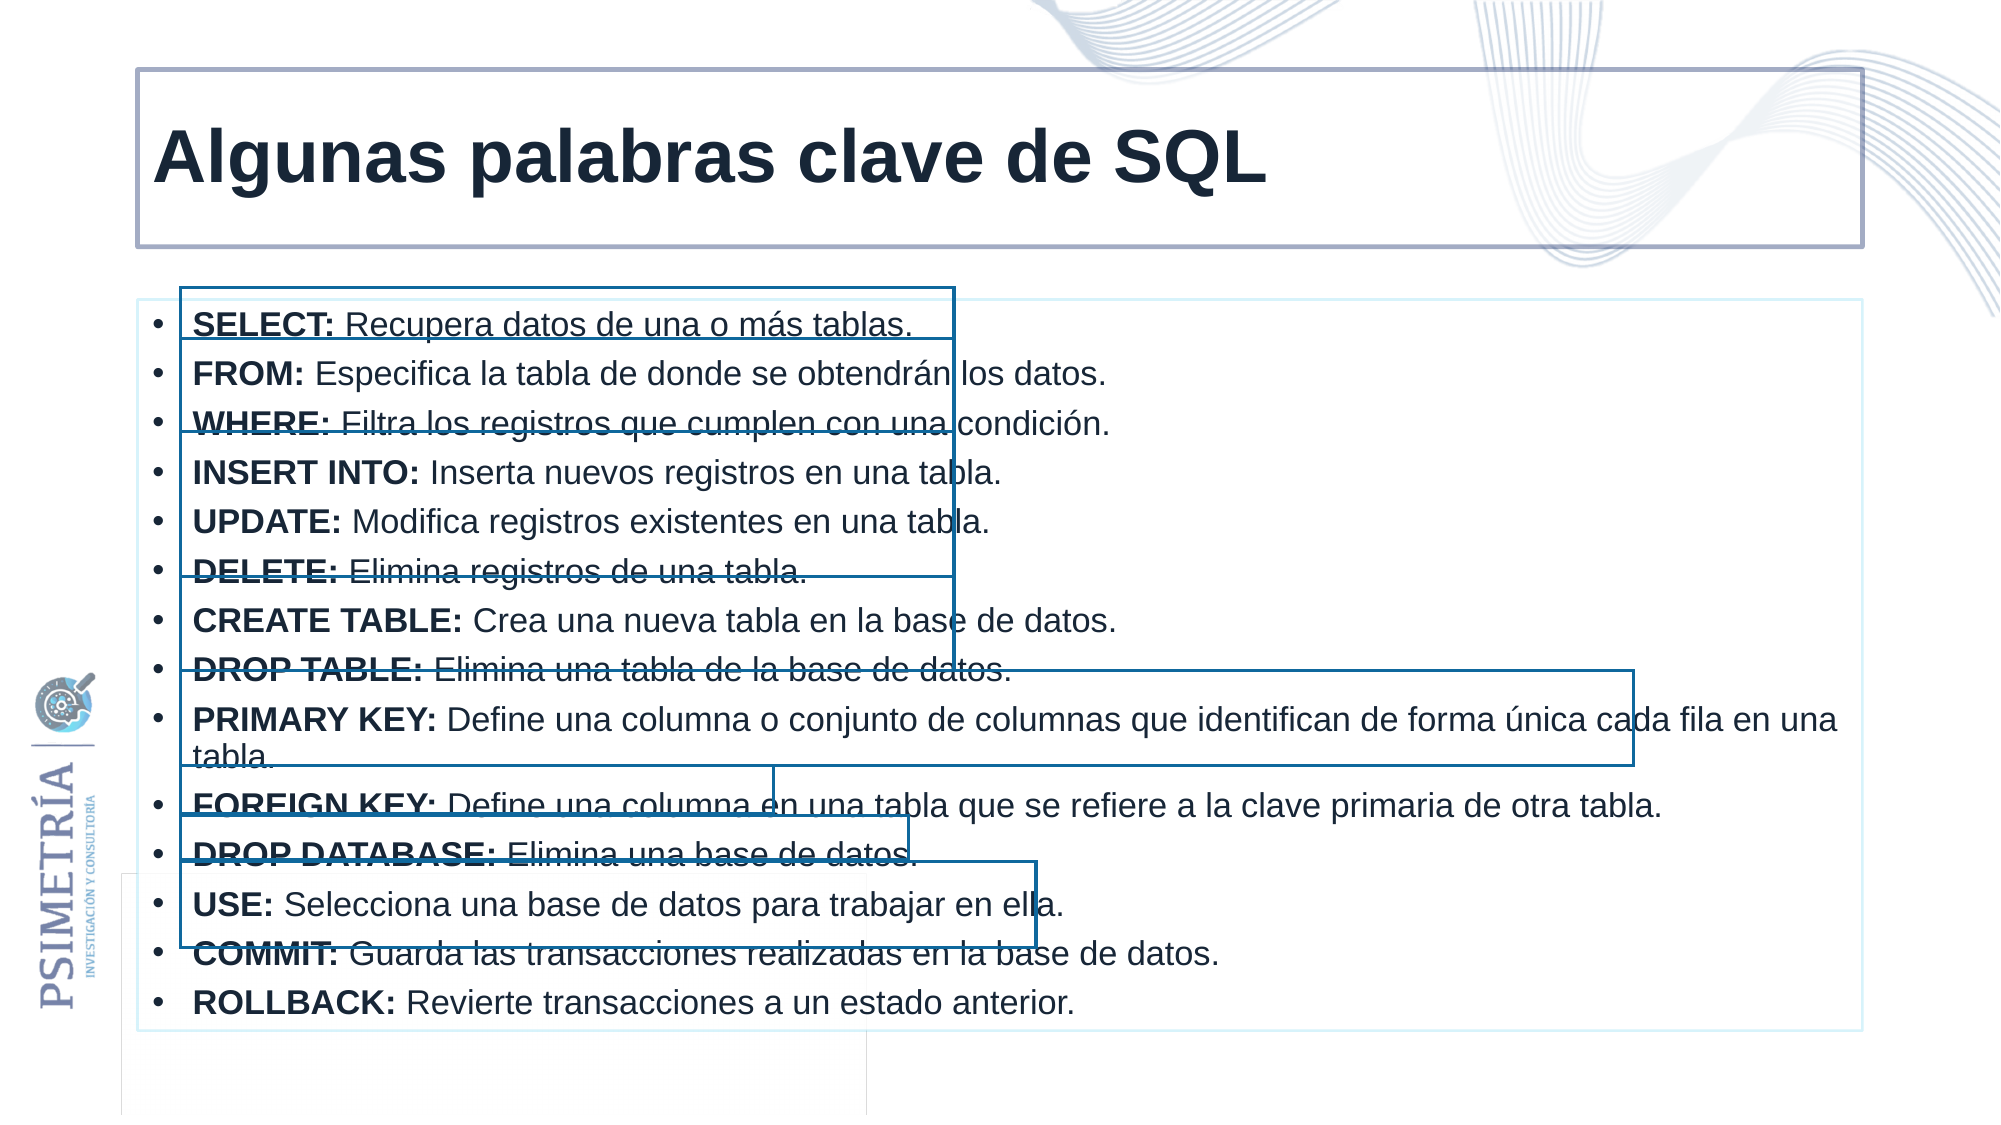

# Algunas palabras clave de SQL

SELECT: Recupera datos de una o más tablas.
FROM: Especifica la tabla de donde se obtendrán los datos.
WHERE: Filtra los registros que cumplen con una condición.
INSERT INTO: Inserta nuevos registros en una tabla.
UPDATE: Modifica registros existentes en una tabla.
DELETE: Elimina registros de una tabla.
CREATE TABLE: Crea una nueva tabla en la base de datos.
DROP TABLE: Elimina una tabla de la base de datos.
PRIMARY KEY: Define una columna o conjunto de columnas que identifican de forma única cada fila en una tabla.
FOREIGN KEY: Define una columna en una tabla que se refiere a la clave primaria de otra tabla.
DROP DATABASE: Elimina una base de datos.
USE: Selecciona una base de datos para trabajar en ella.
COMMIT: Guarda las transacciones realizadas en la base de datos.
ROLLBACK: Revierte transacciones a un estado anterior.